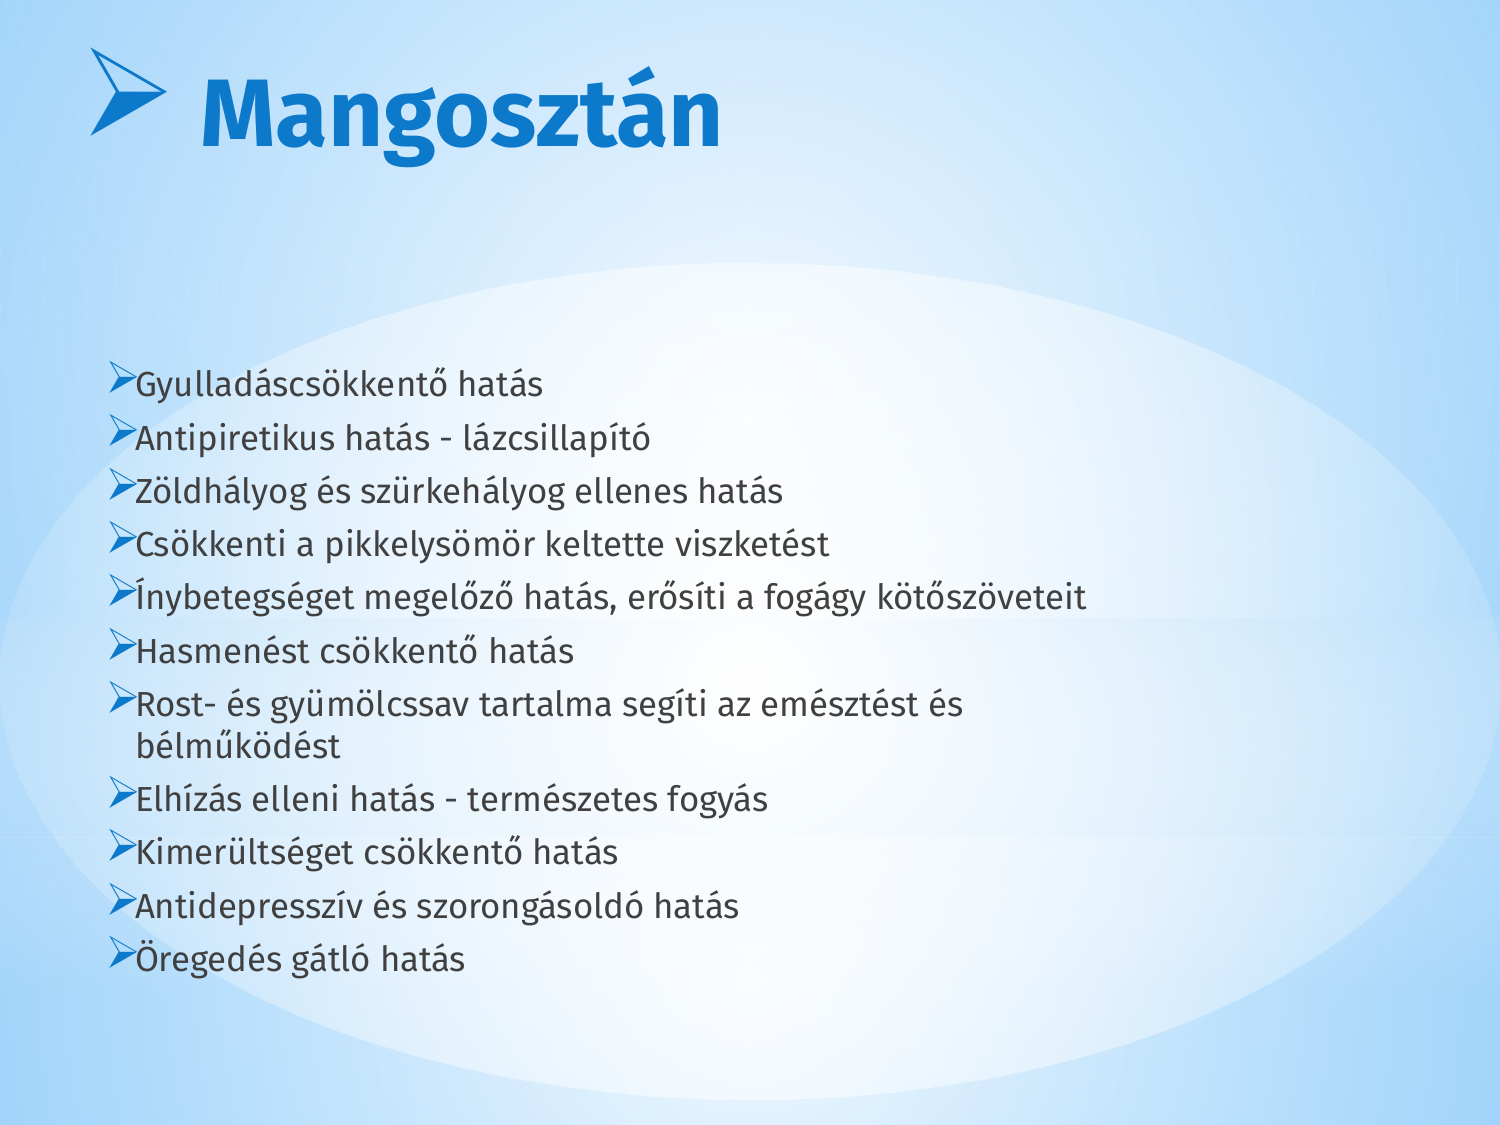

# Mangosztán
Gyulladáscsökkentő hatás
Antipiretikus hatás - lázcsillapító
Zöldhályog és szürkehályog ellenes hatás
Csökkenti a pikkelysömör keltette viszketést
Ínybetegséget megelőző hatás, erősíti a fogágy kötőszöveteit
Hasmenést csökkentő hatás
Rost- és gyümölcssav tartalma segíti az emésztést és bélműködést
Elhízás elleni hatás - természetes fogyás
Kimerültséget csökkentő hatás
Antidepresszív és szorongásoldó hatás
Öregedés gátló hatás